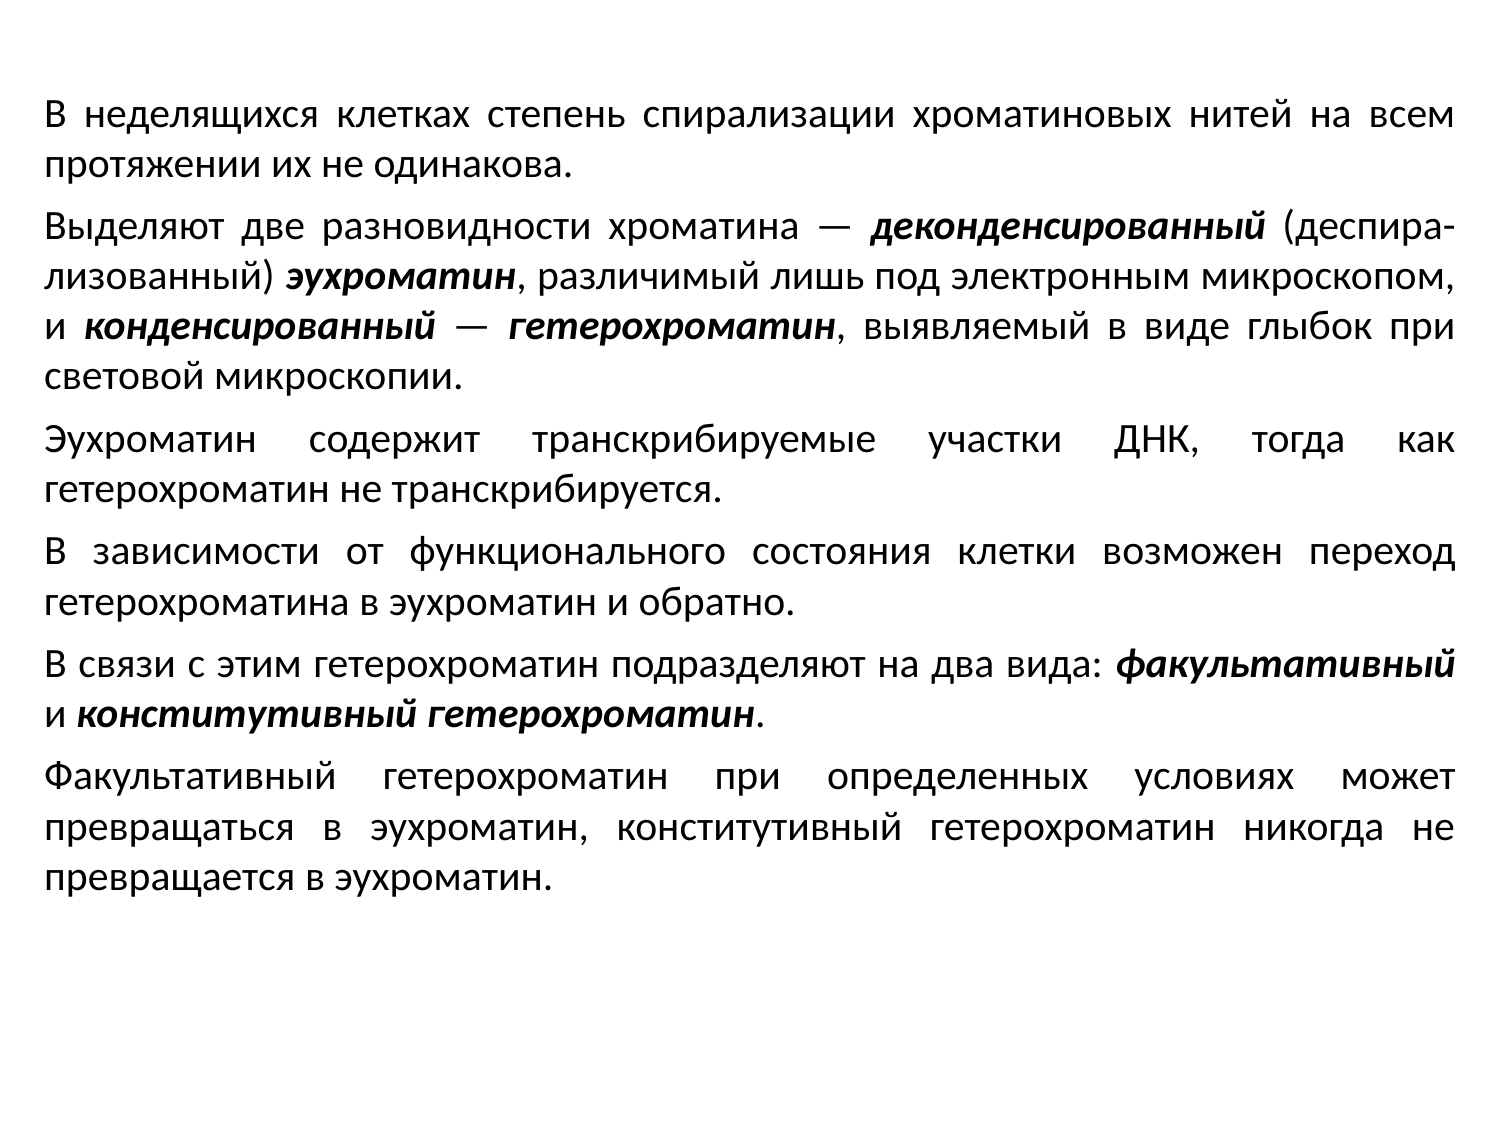

В неделящихся клетках степень спирализации хроматиновых нитей на всем протяжении их не одинакова.
Выделяют две разновидности хроматина — деконденсированный (деспира- лизованный) эухроматин, различимый лишь под электронным микроскопом, и конденсированный — гетерохроматин, выявляемый в виде глыбок при световой микроскопии.
Эухроматин содержит транскрибируемые участки ДНК, тогда как гетерохроматин не транскрибируется.
В зависимости от функционального со­стояния клетки возможен переход гетерохроматина в эухроматин и обратно.
В связи с этим гетерохроматин подразделяют на два вида: факультативный и конститутивный гетерохроматин.
Факультативный гетерохроматин при определенных условиях может превращаться в эухроматин, конститутивный гетерохроматин никогда не превращается в эухроматин.